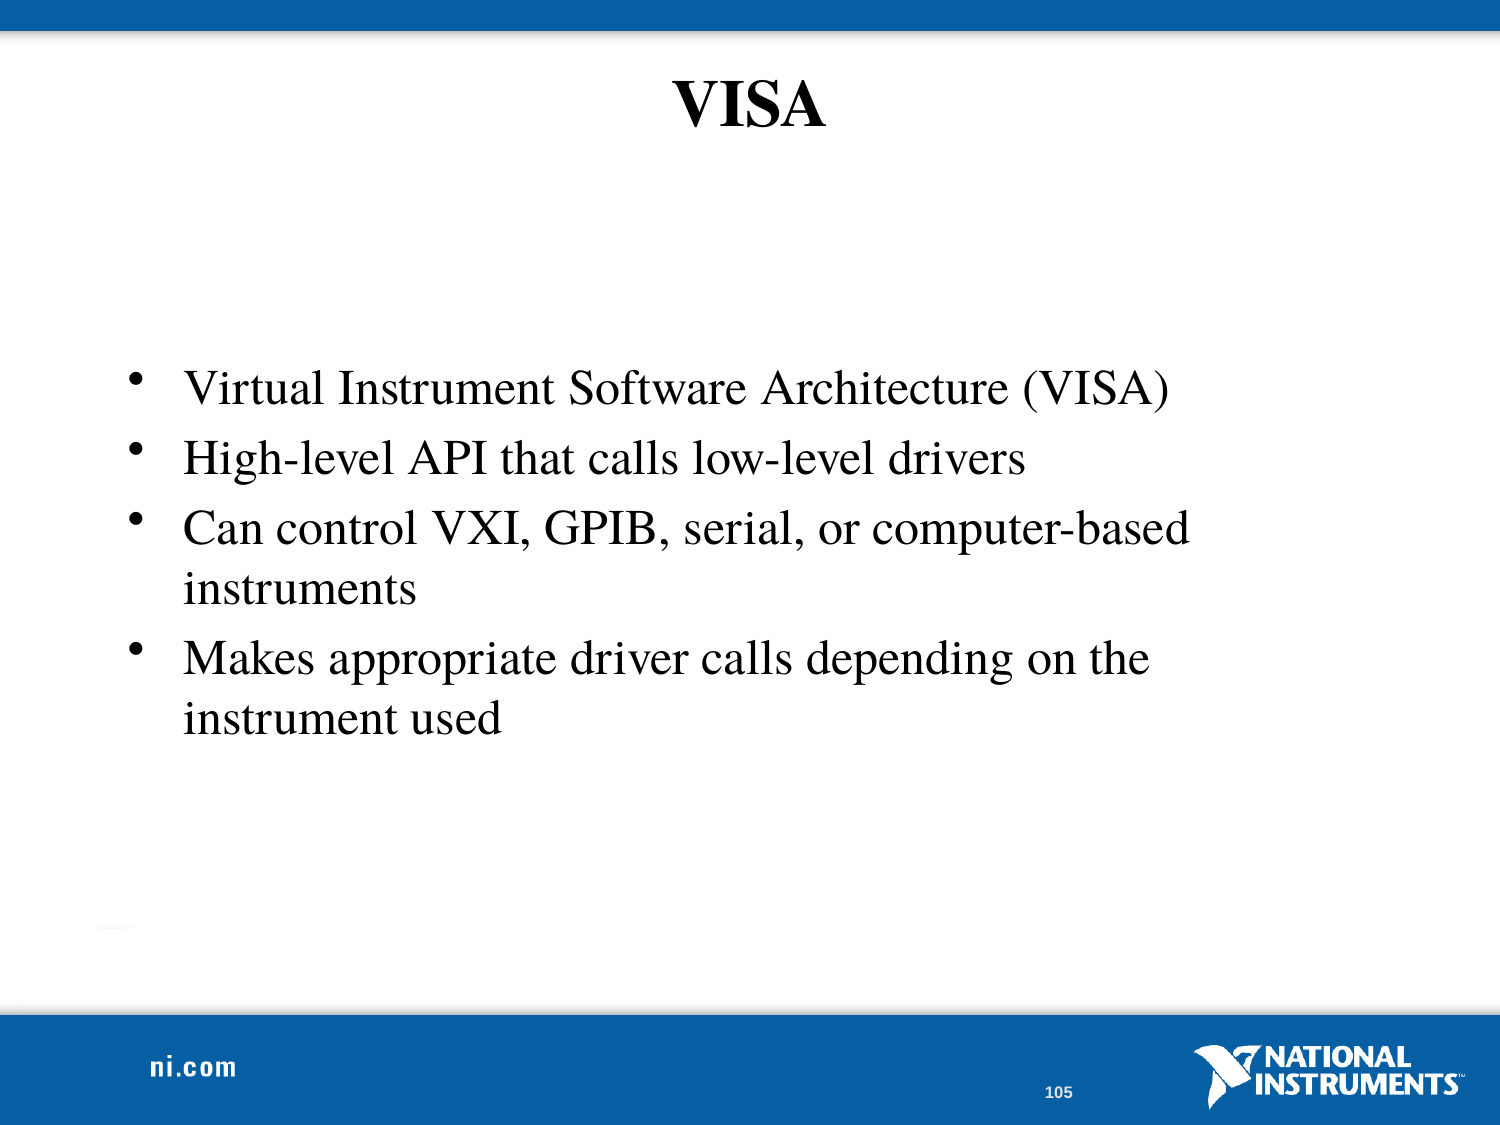

# VISA
Virtual Instrument Software Architecture (VISA)
High-level API that calls low-level drivers
Can control VXI, GPIB, serial, or computer-based instruments
Makes appropriate driver calls depending on the instrument used